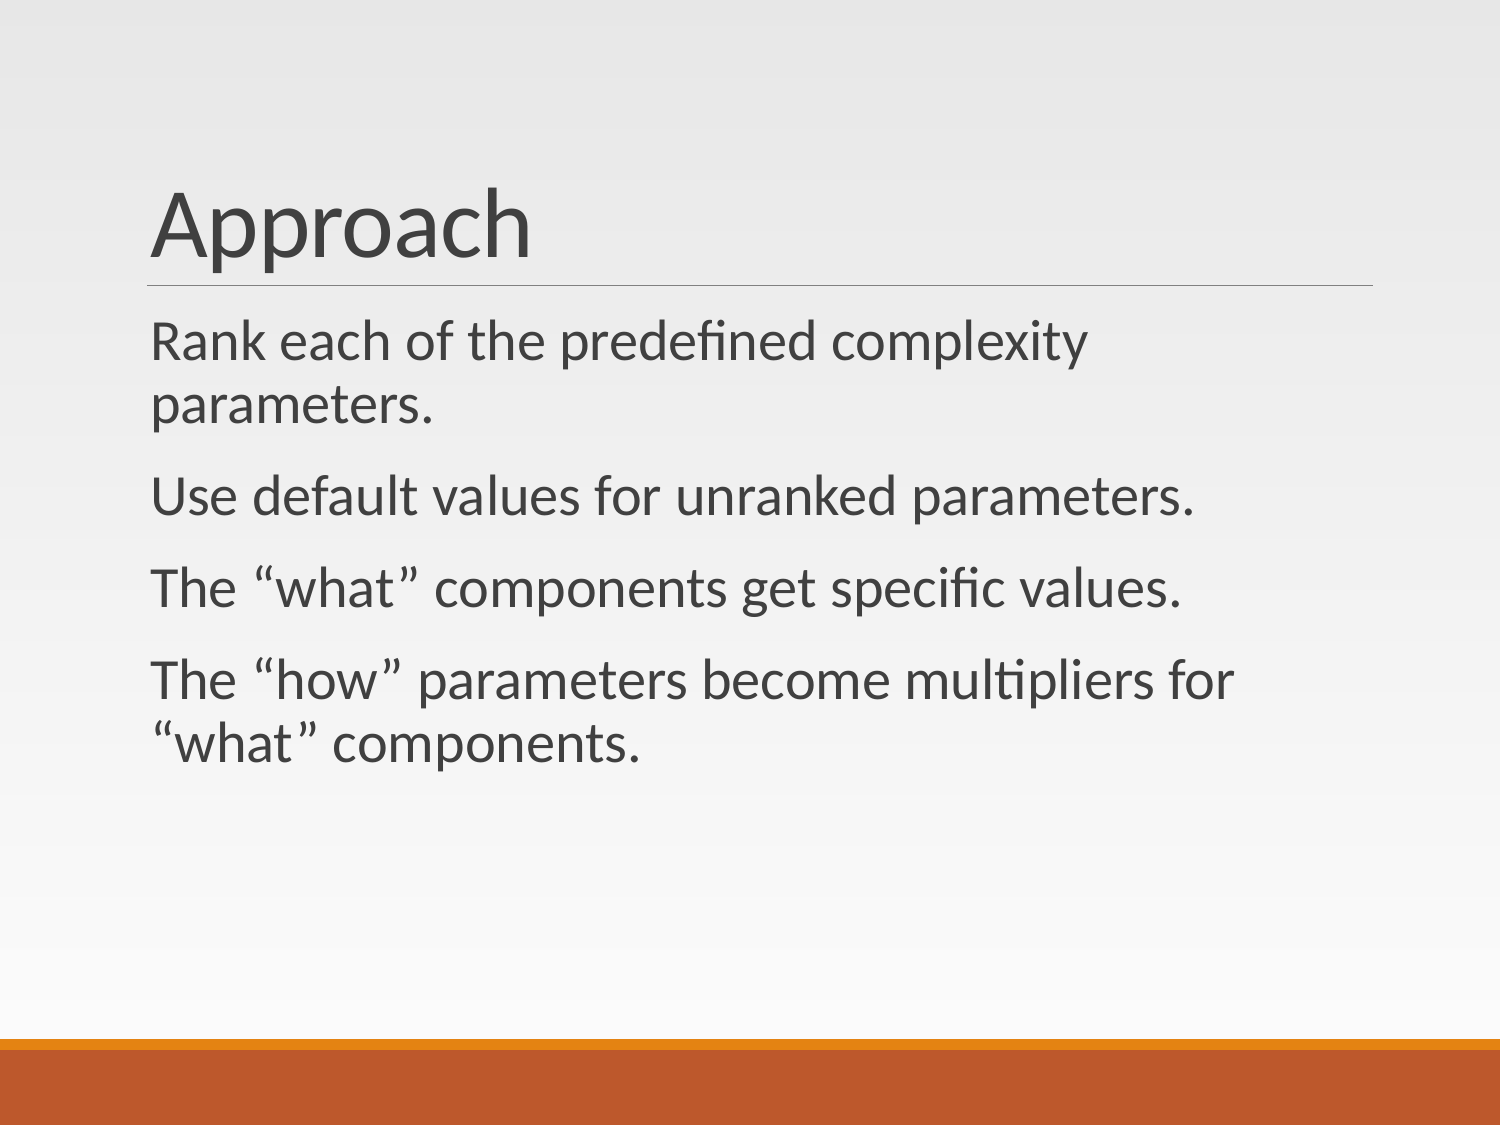

# Approach
Rank each of the predefined complexity parameters.
Use default values for unranked parameters.
The “what” components get specific values.
The “how” parameters become multipliers for “what” components.